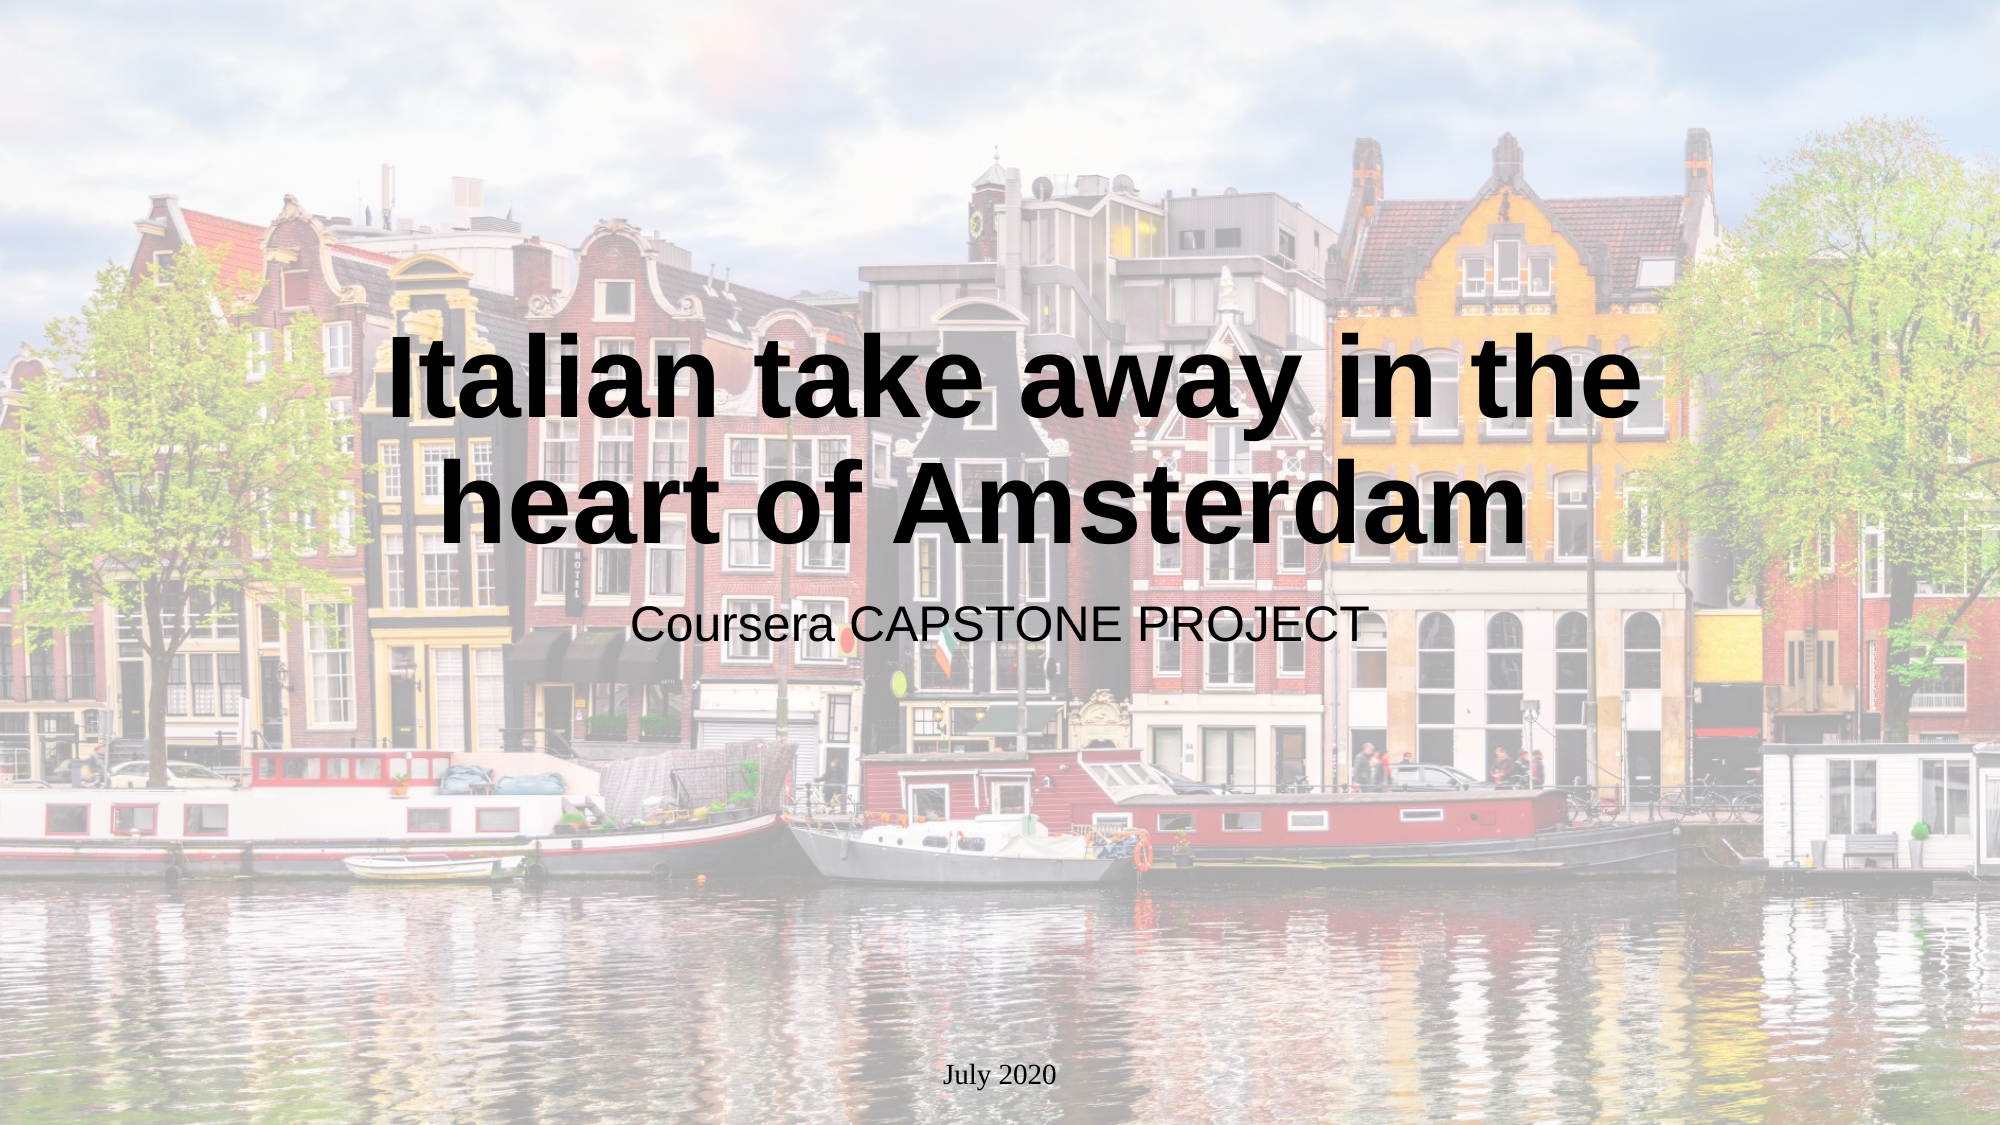

# Italian take away in the heart of Amsterdam
Coursera CAPSTONE PROJECT
July 2020